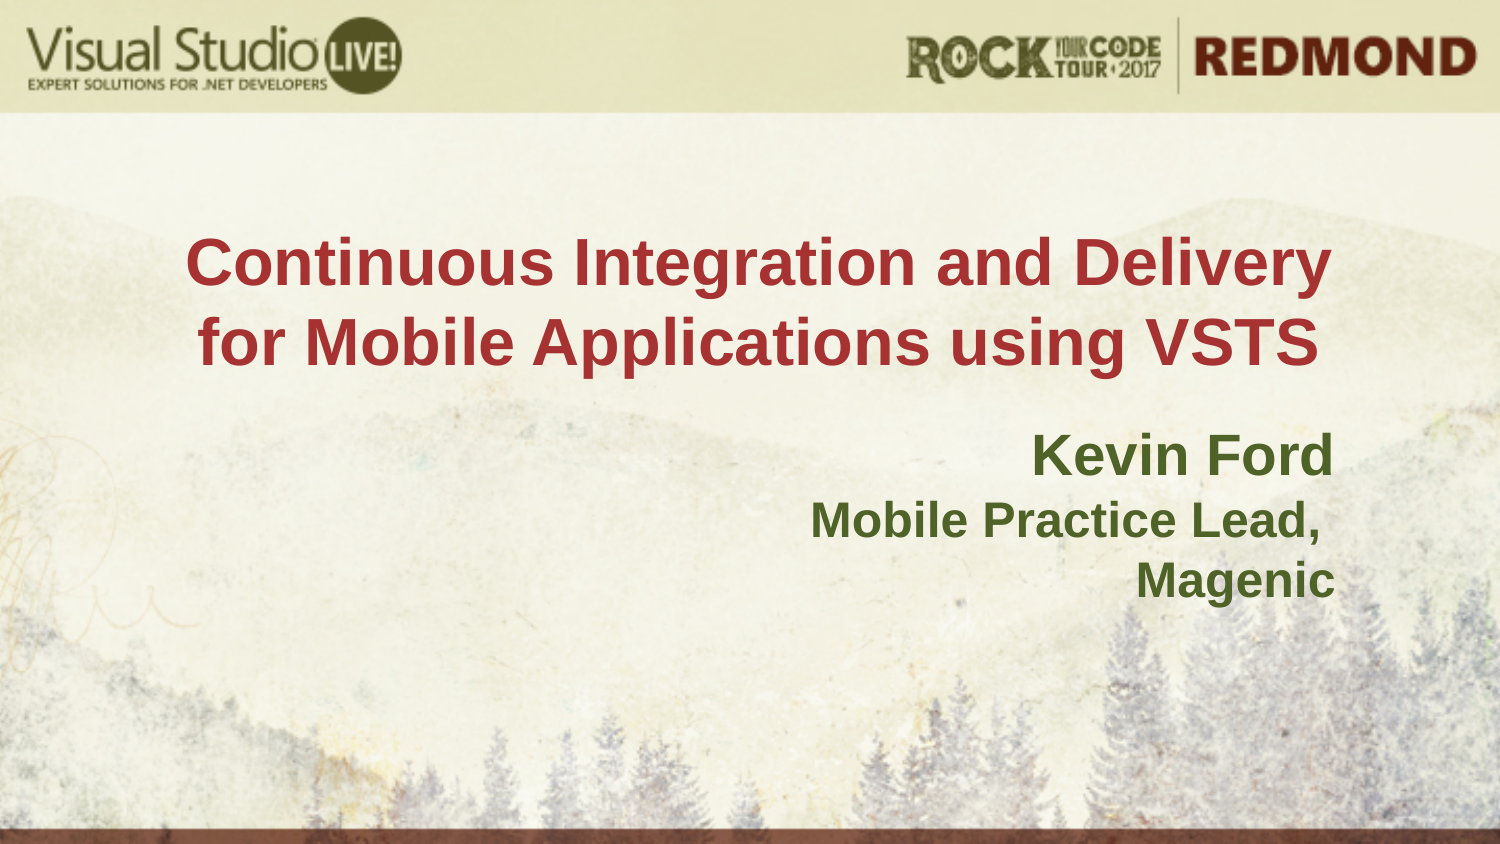

Continuous Integration and Delivery for Mobile Applications using VSTS
Kevin Ford
Mobile Practice Lead,
Magenic